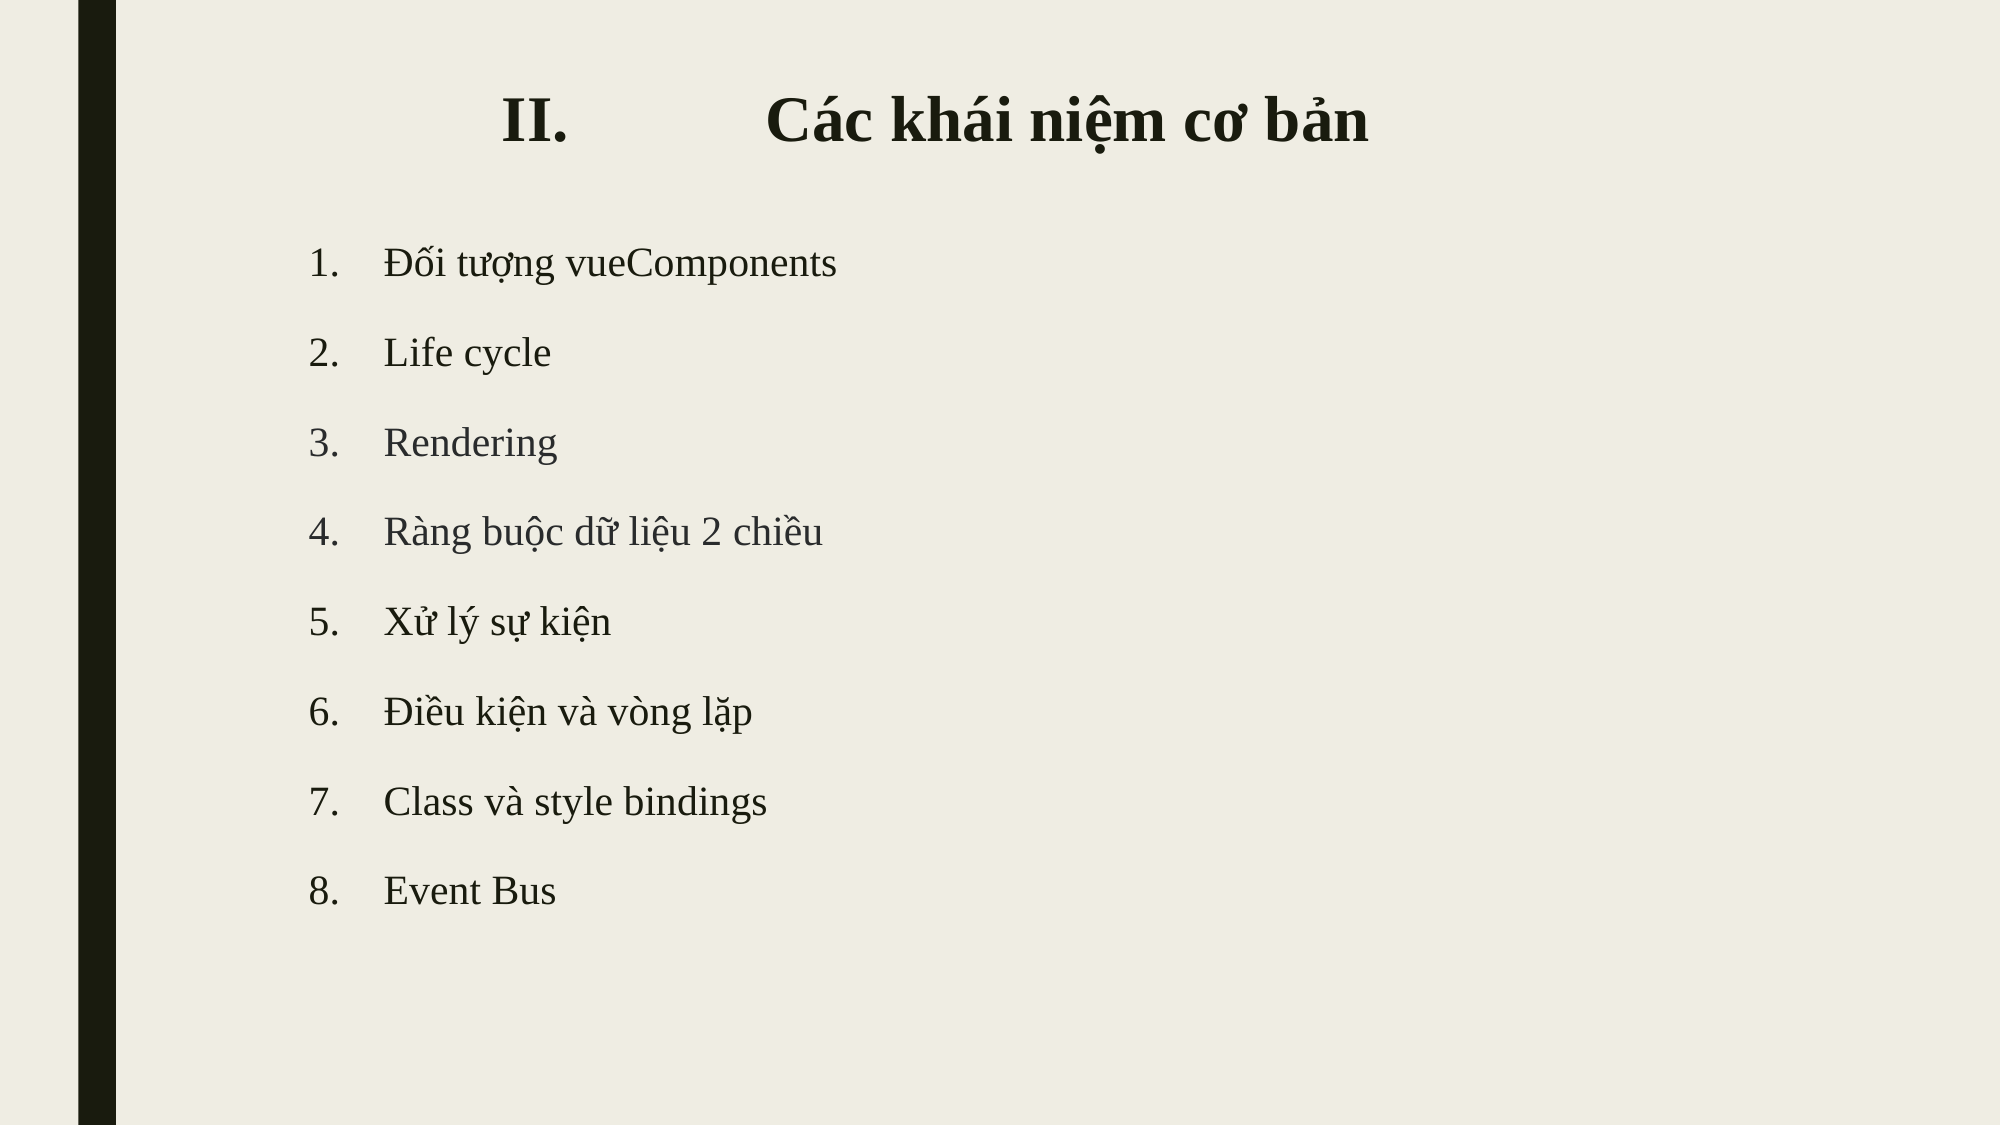

# Các khái niệm cơ bản
Đối tượng vueComponents
Life cycle
Rendering
Ràng buộc dữ liệu 2 chiều
Xử lý sự kiện
Điều kiện và vòng lặp
Class và style bindings
Event Bus